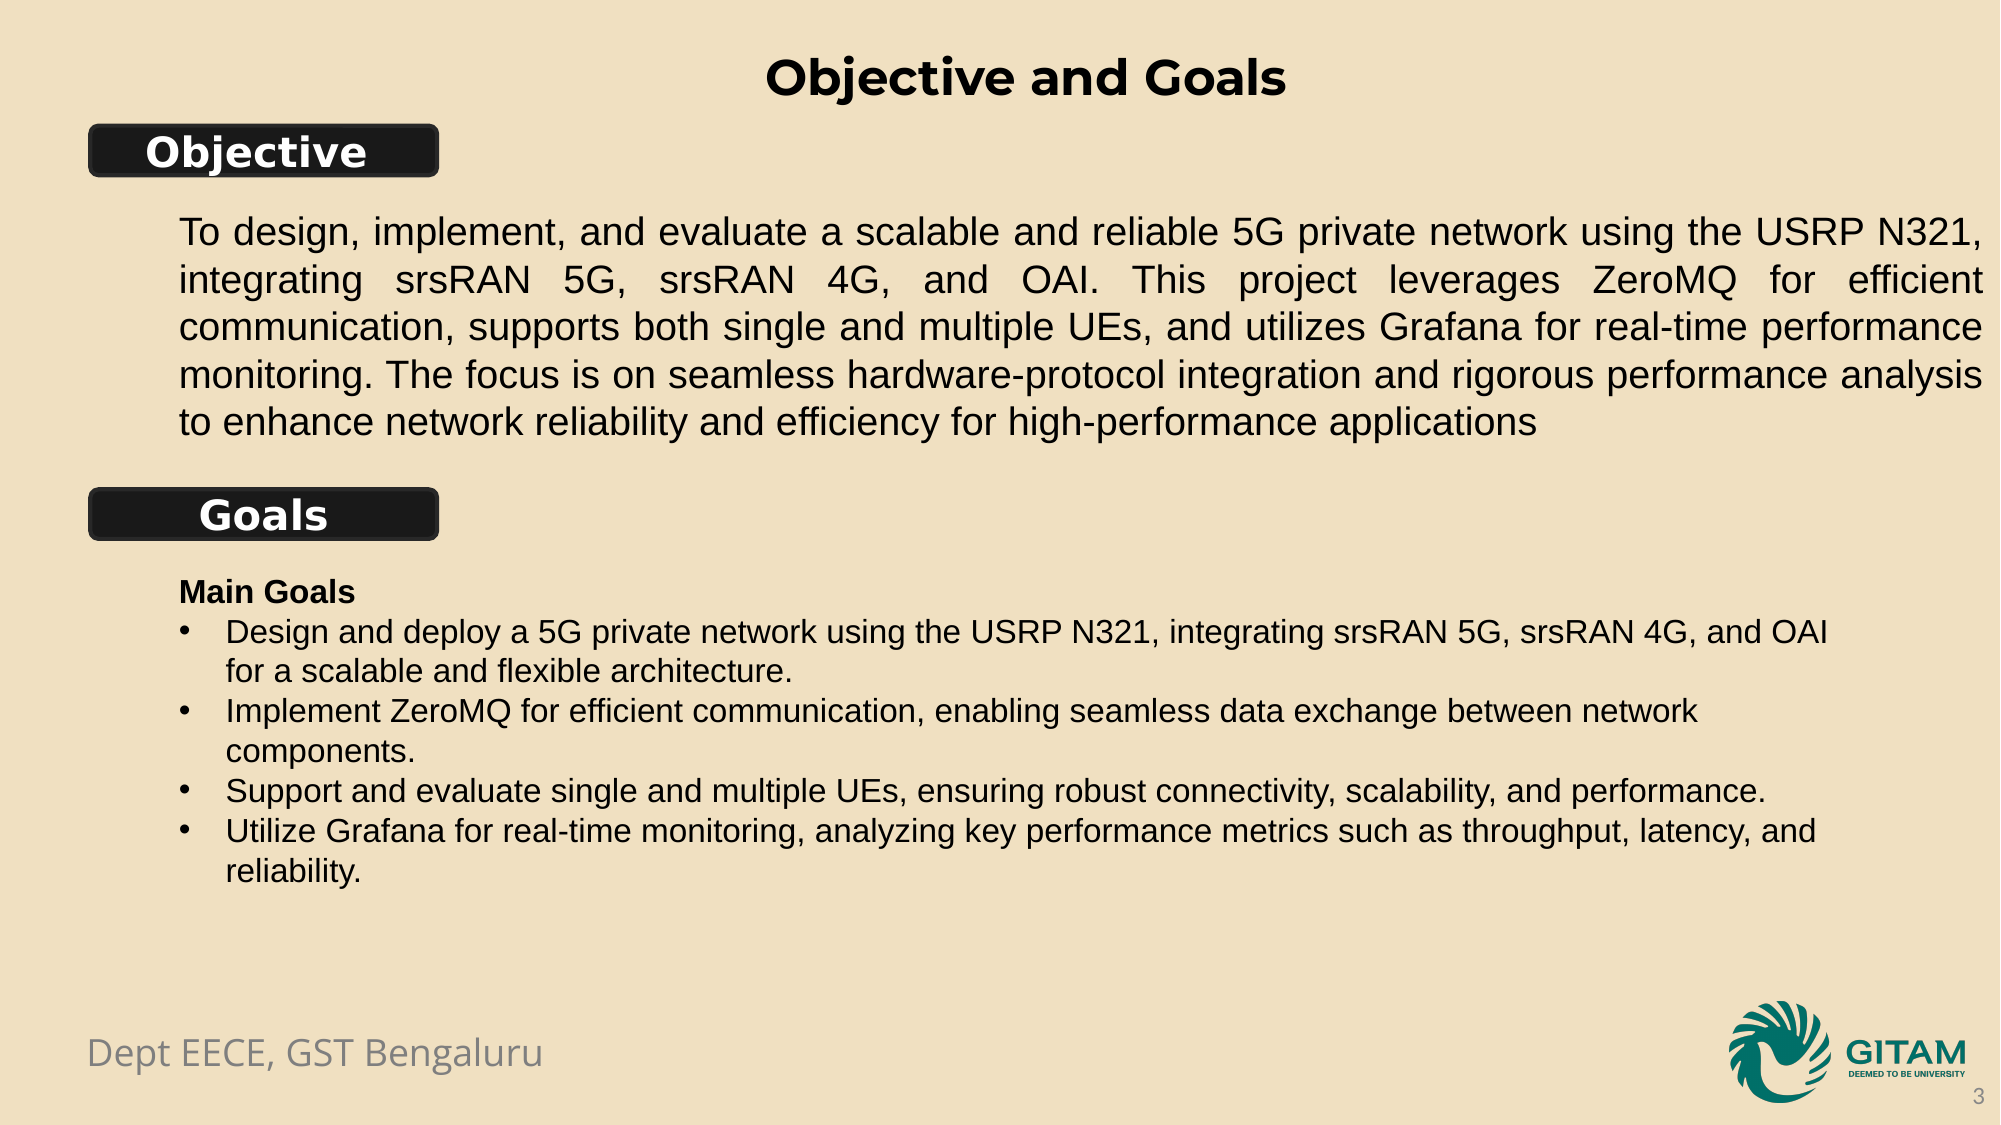

Objective and Goals
Objective
To design, implement, and evaluate a scalable and reliable 5G private network using the USRP N321, integrating srsRAN 5G, srsRAN 4G, and OAI. This project leverages ZeroMQ for efficient communication, supports both single and multiple UEs, and utilizes Grafana for real-time performance monitoring. The focus is on seamless hardware-protocol integration and rigorous performance analysis to enhance network reliability and efficiency for high-performance applications
Goals
Main Goals
Design and deploy a 5G private network using the USRP N321, integrating srsRAN 5G, srsRAN 4G, and OAI for a scalable and flexible architecture.
Implement ZeroMQ for efficient communication, enabling seamless data exchange between network components.
Support and evaluate single and multiple UEs, ensuring robust connectivity, scalability, and performance.
Utilize Grafana for real-time monitoring, analyzing key performance metrics such as throughput, latency, and reliability.
3